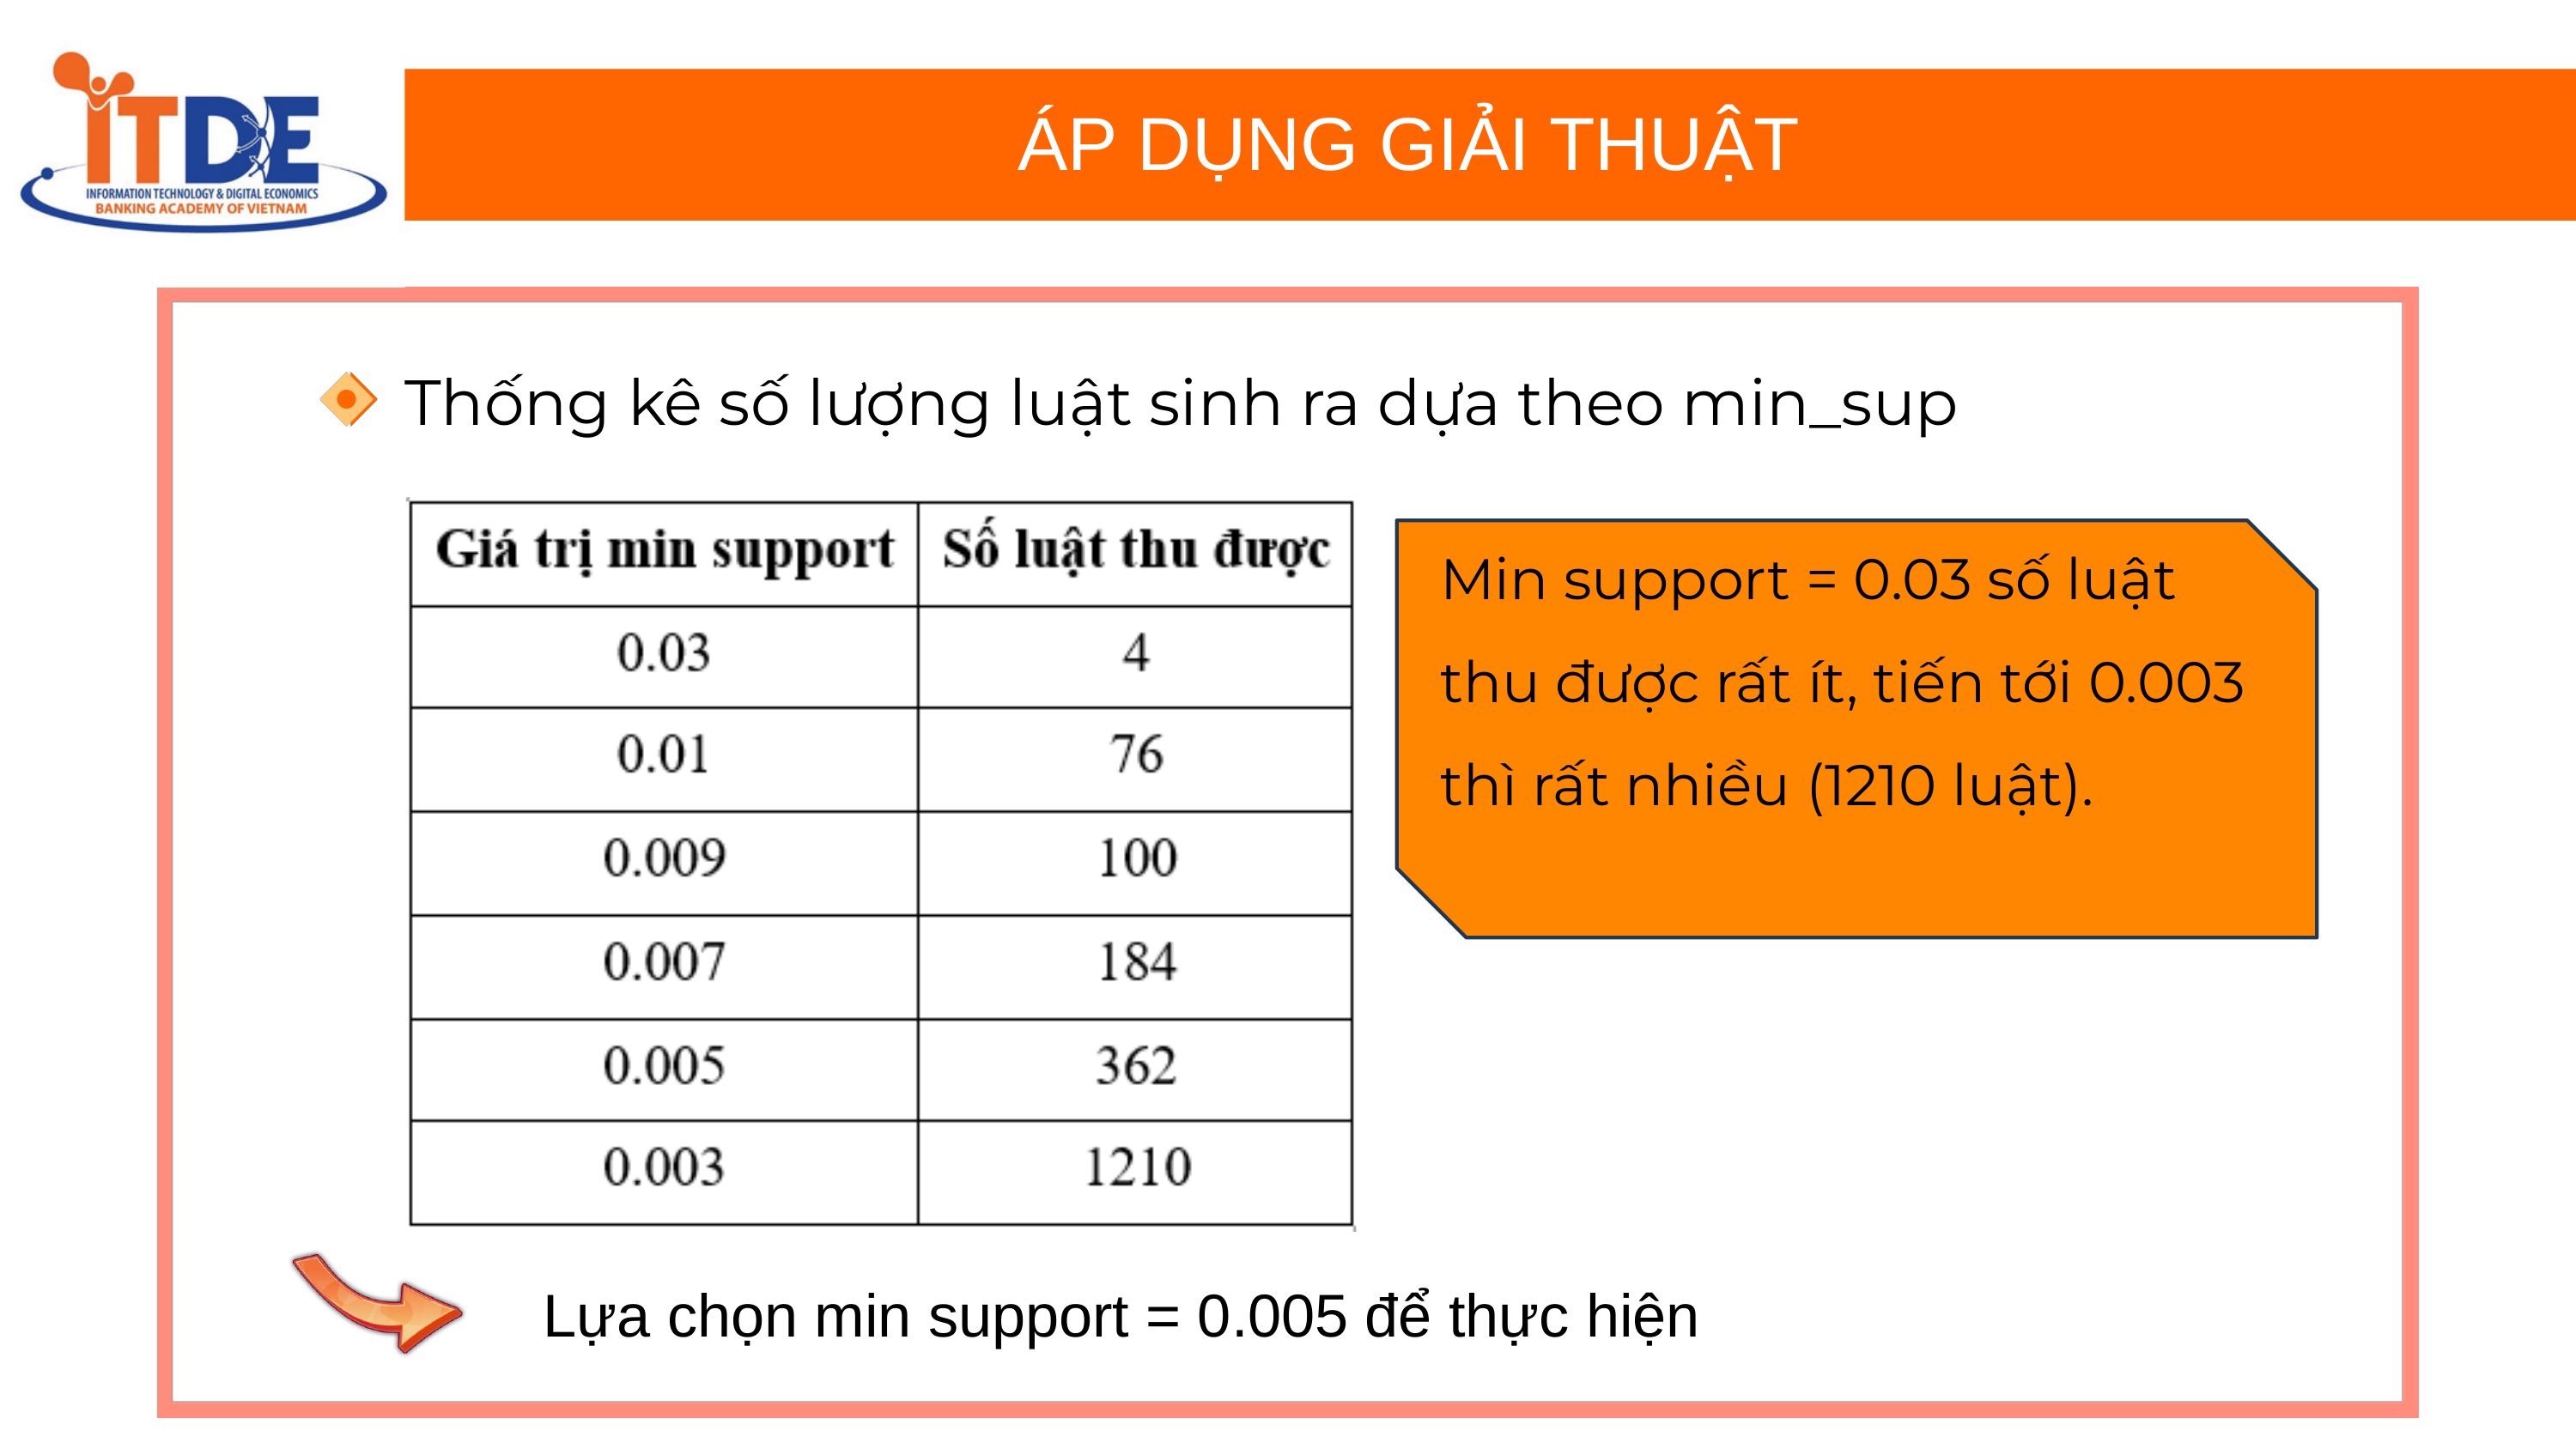

ÁP DỤNG GIẢI THUẬT

Thống kê số lượng luật sinh ra dựa theo min_sup

Min support = 0.03 số luật thu được rất ít, tiến tới 0.003 thì rất nhiều (1210 luật).

Lựa chọn min support = 0.005 để thực hiện